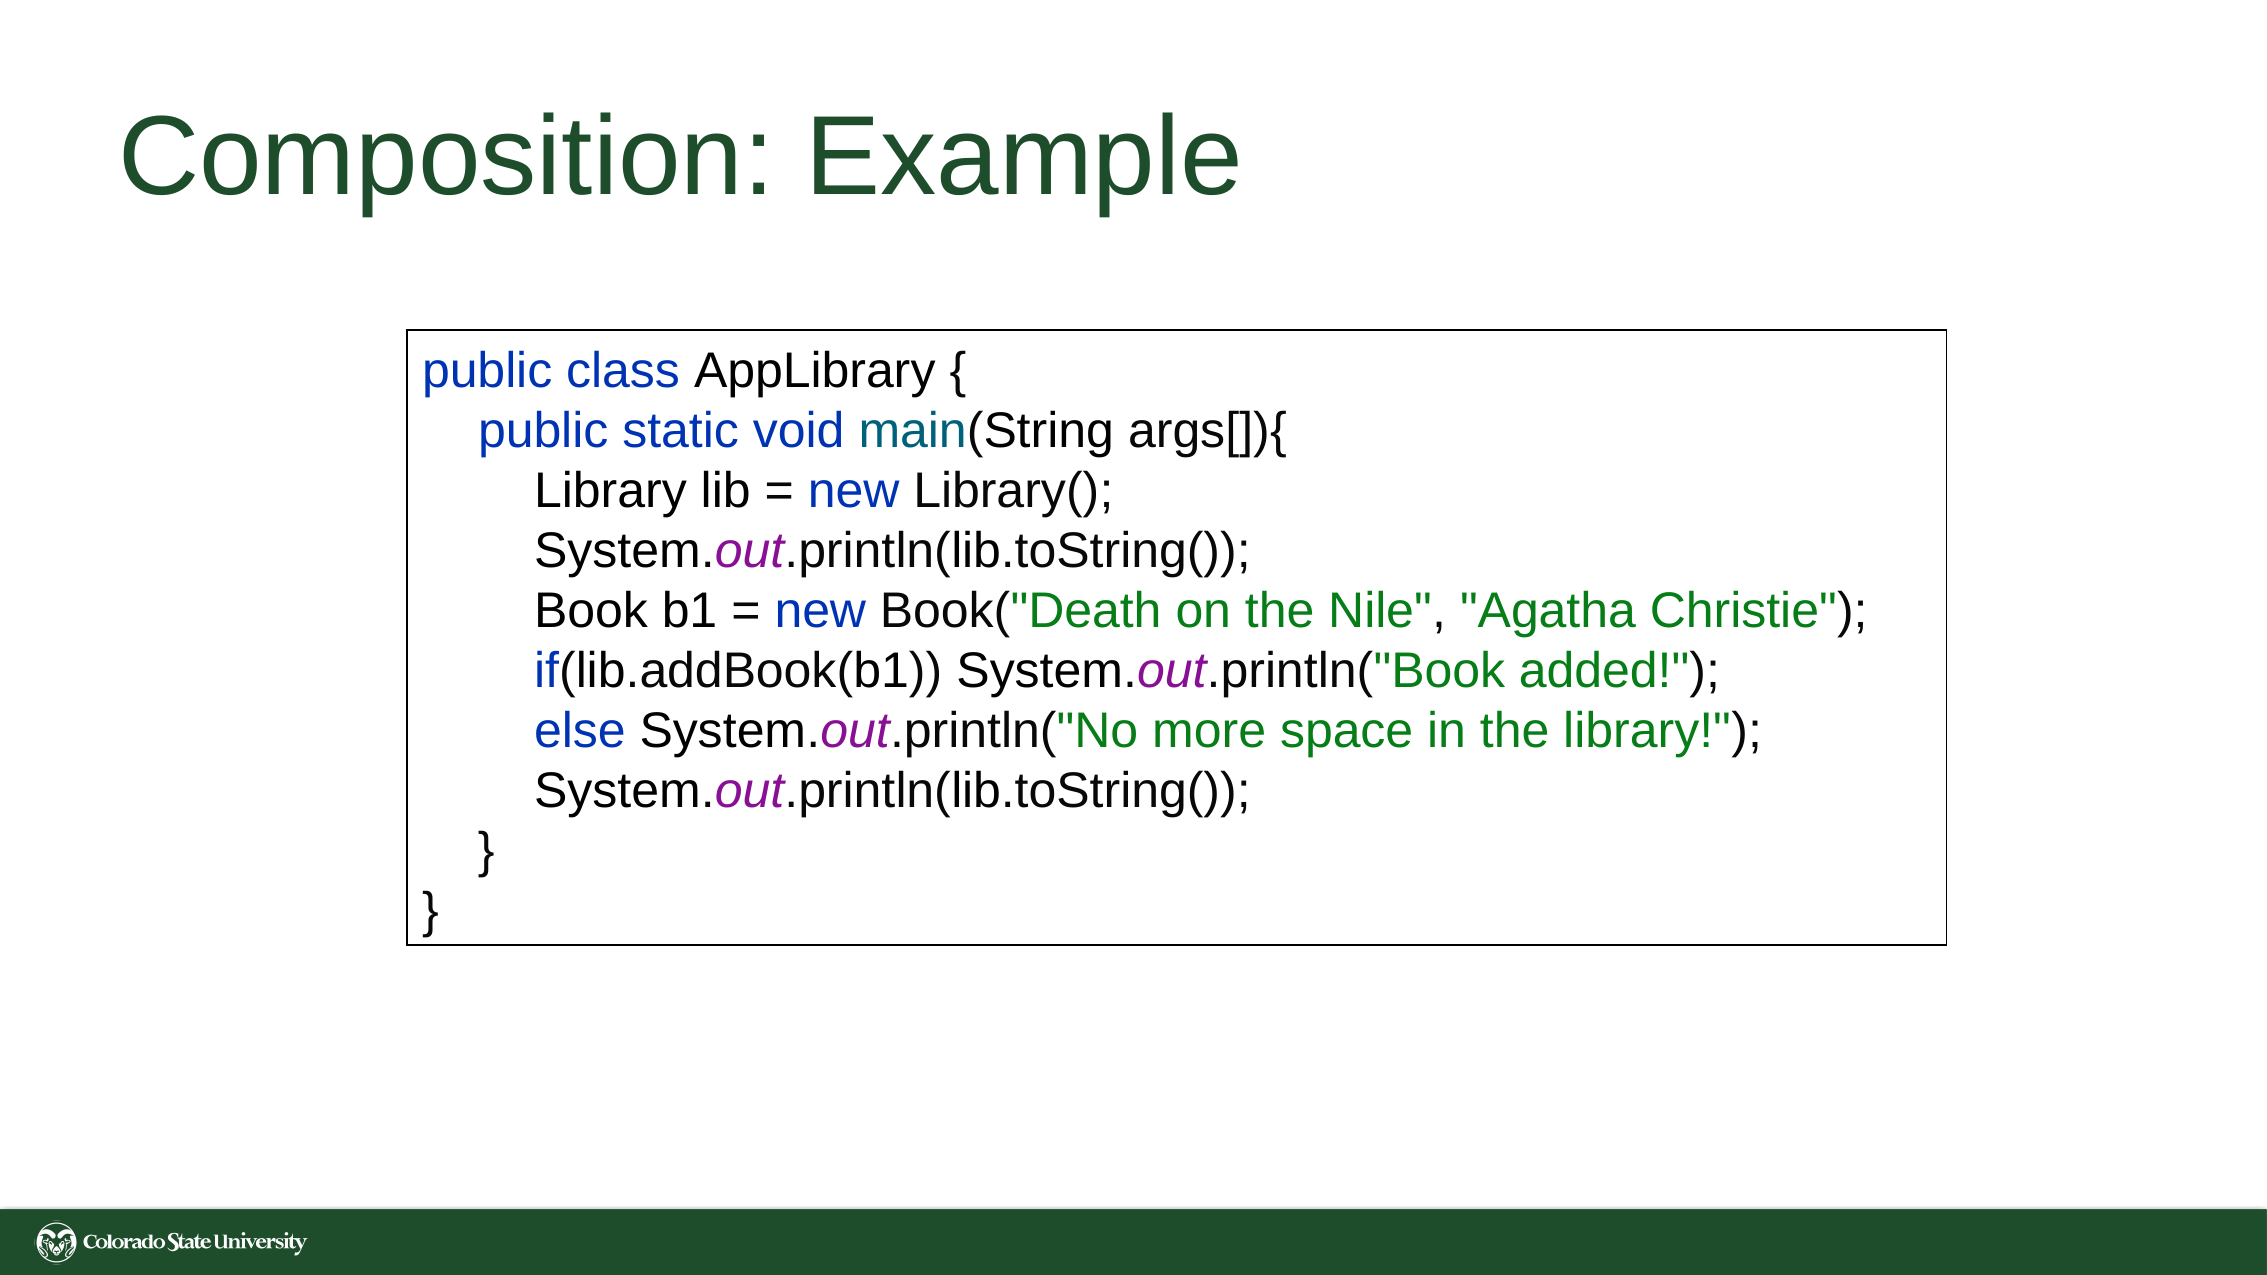

# Composition: Example
public class AppLibrary {
    public static void main(String args[]){
        Library lib = new Library();
        System.out.println(lib.toString());
        Book b1 = new Book("Death on the Nile", "Agatha Christie");
        if(lib.addBook(b1)) System.out.println("Book added!");
        else System.out.println("No more space in the library!");
        System.out.println(lib.toString());
    }
}